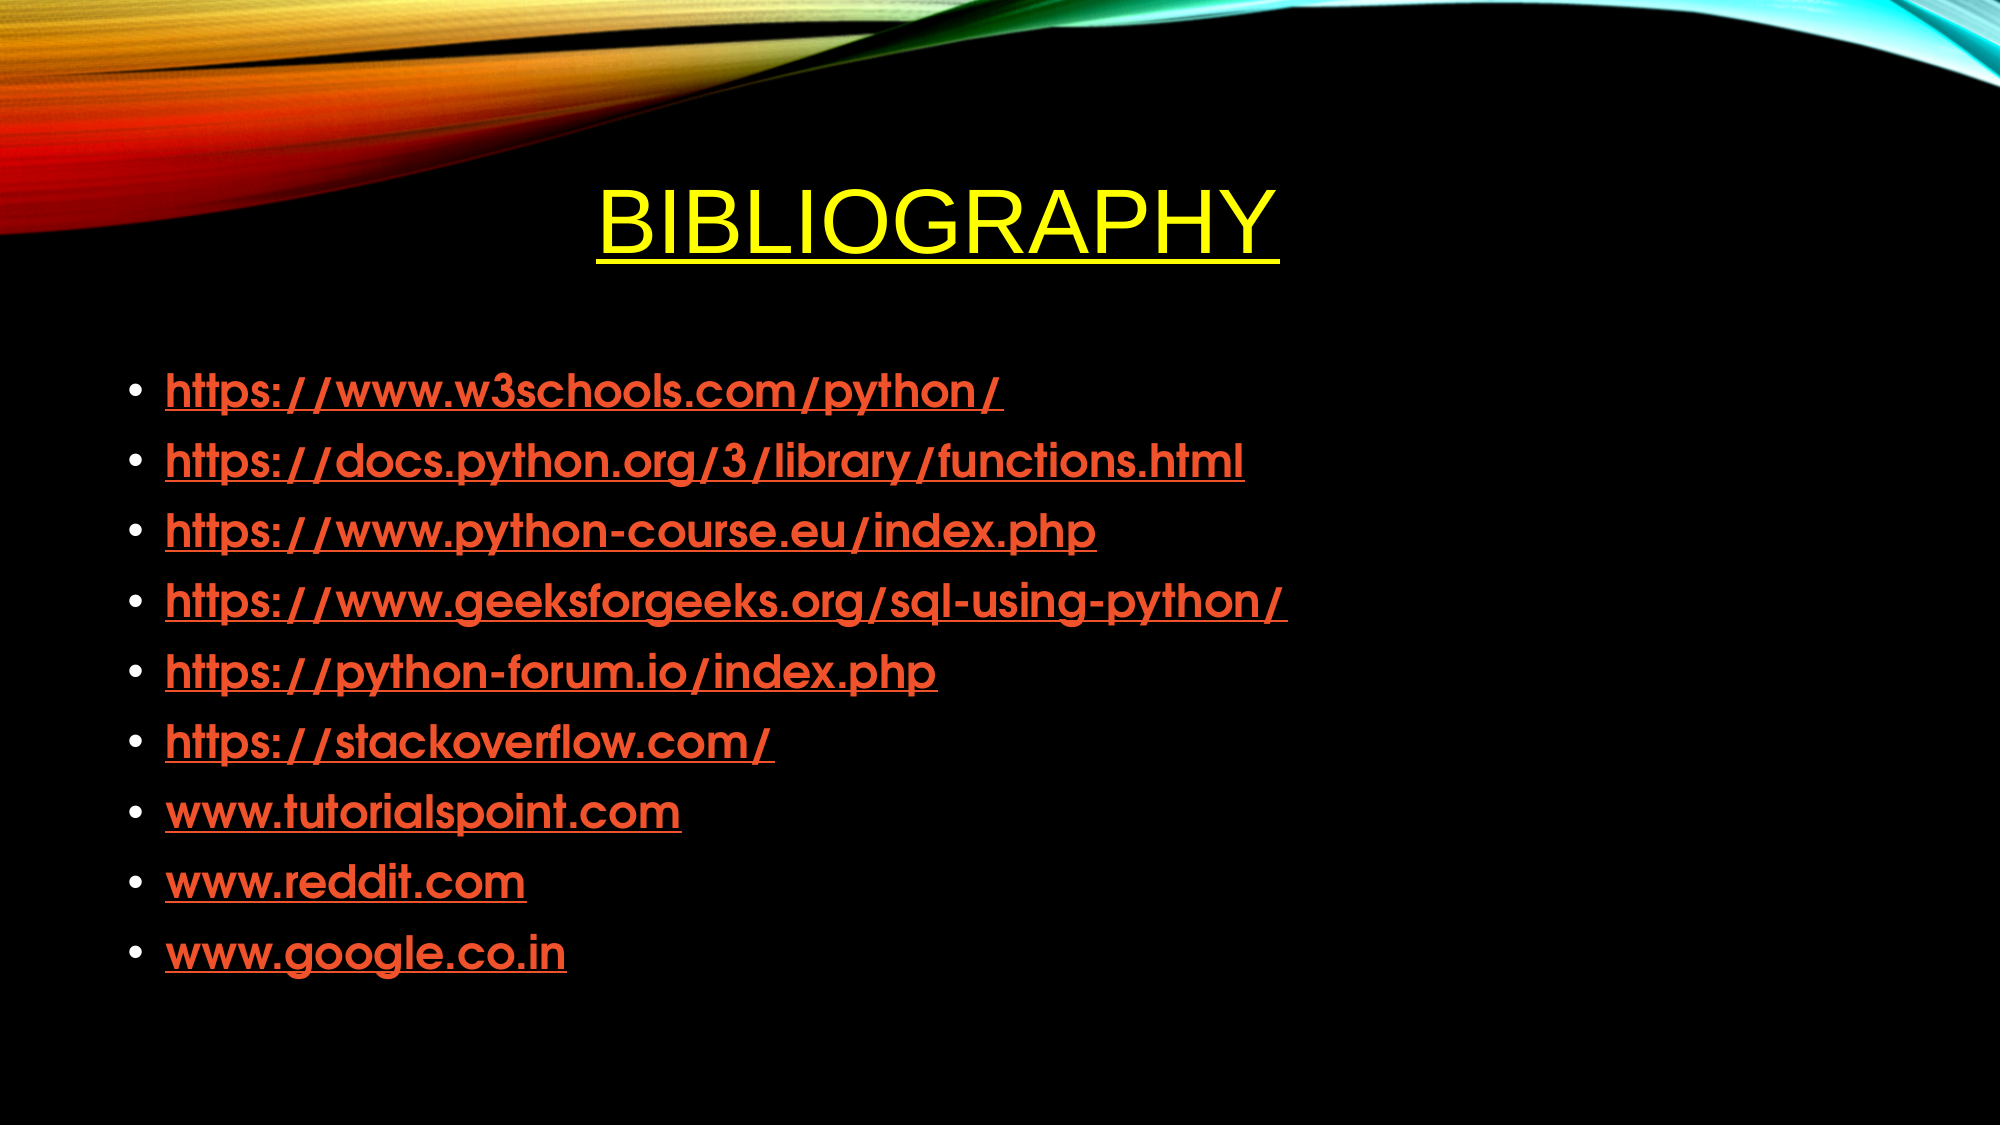

# BIBLIOGRAPHY
https://www.w3schools.com/python/
https://docs.python.org/3/library/functions.html
https://www.python-course.eu/index.php
https://www.geeksforgeeks.org/sql-using-python/
https://python-forum.io/index.php
https://stackoverflow.com/
www.tutorialspoint.com
www.reddit.com
www.google.co.in